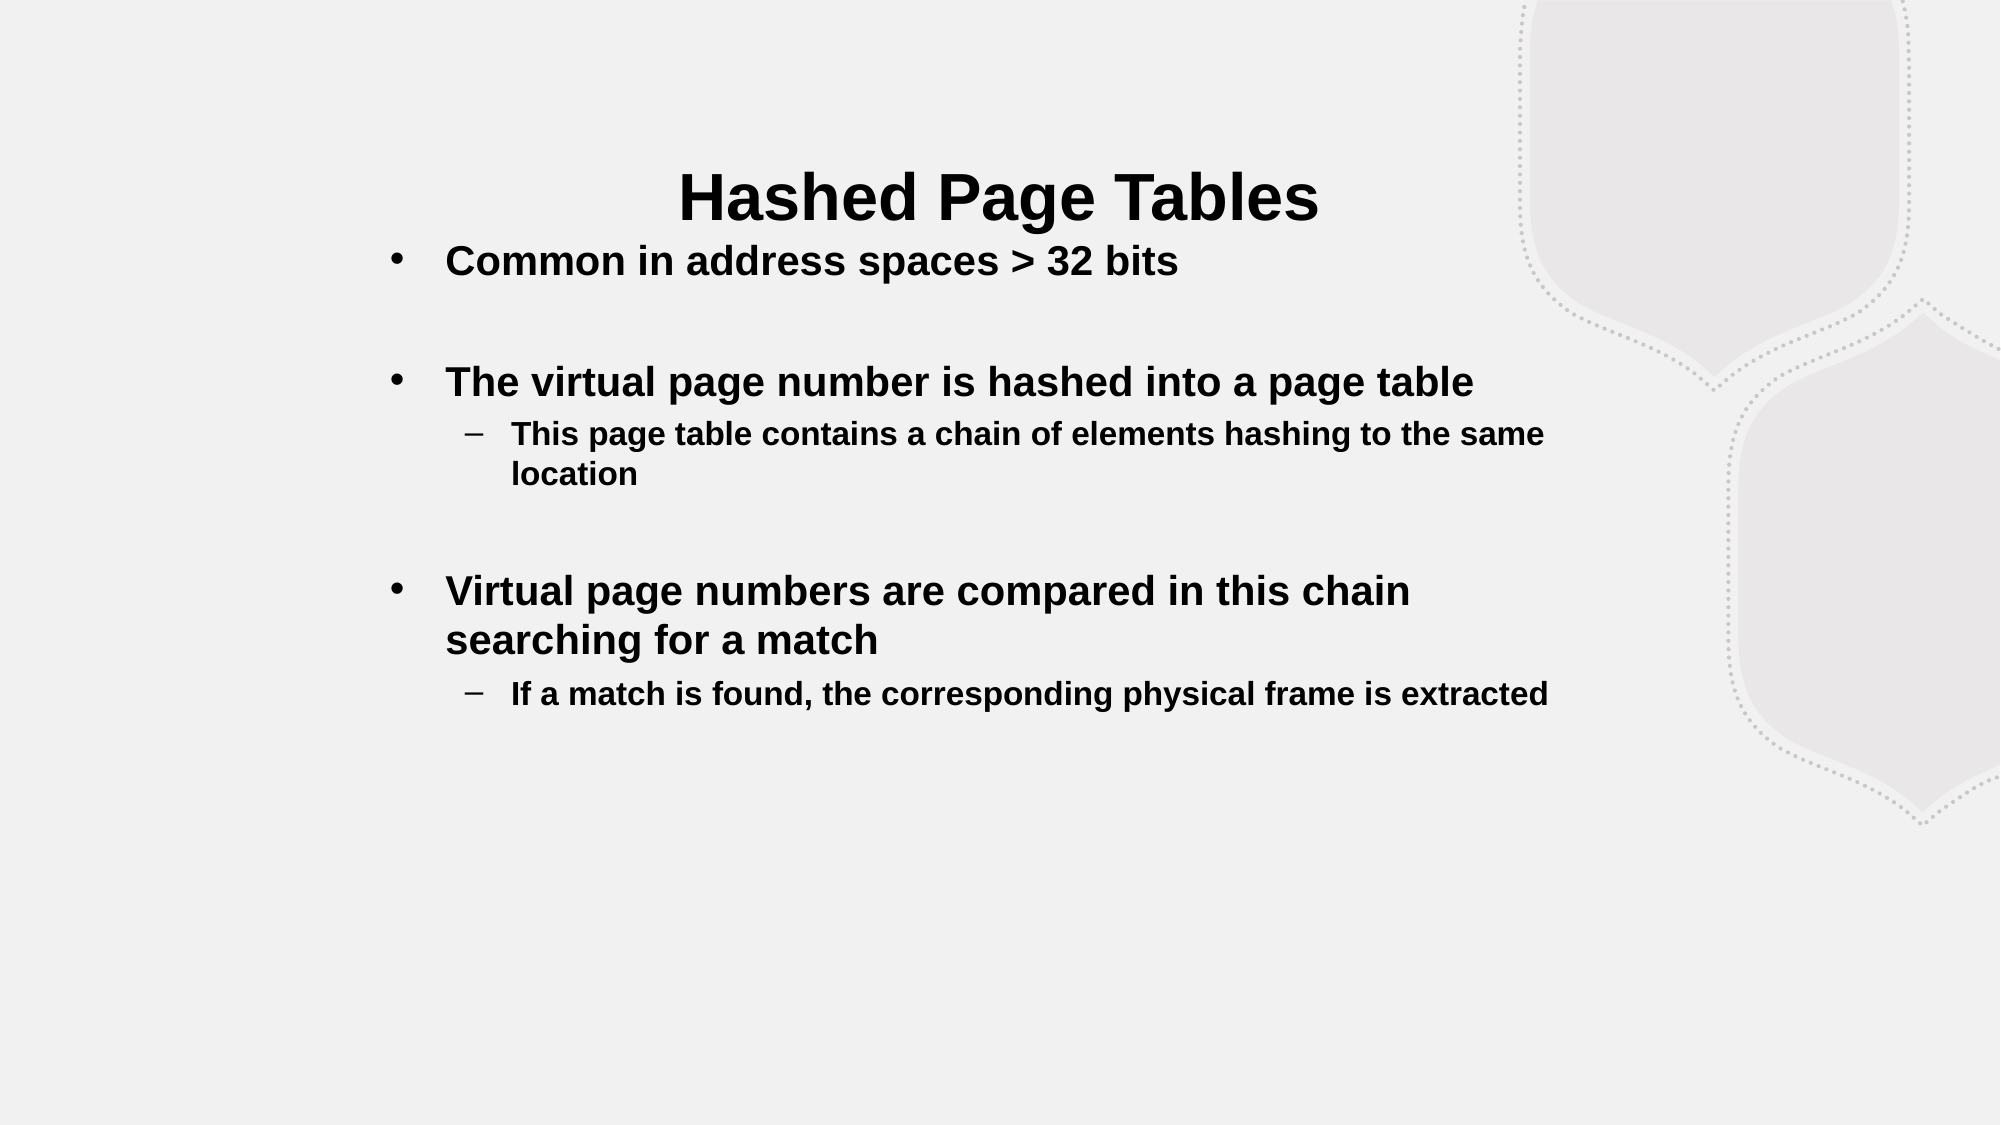

Hashed Page Tables
Common in address spaces > 32 bits

The virtual page number is hashed into a page table
This page table contains a chain of elements hashing to the same location

Virtual page numbers are compared in this chain searching for a match
If a match is found, the corresponding physical frame is extracted